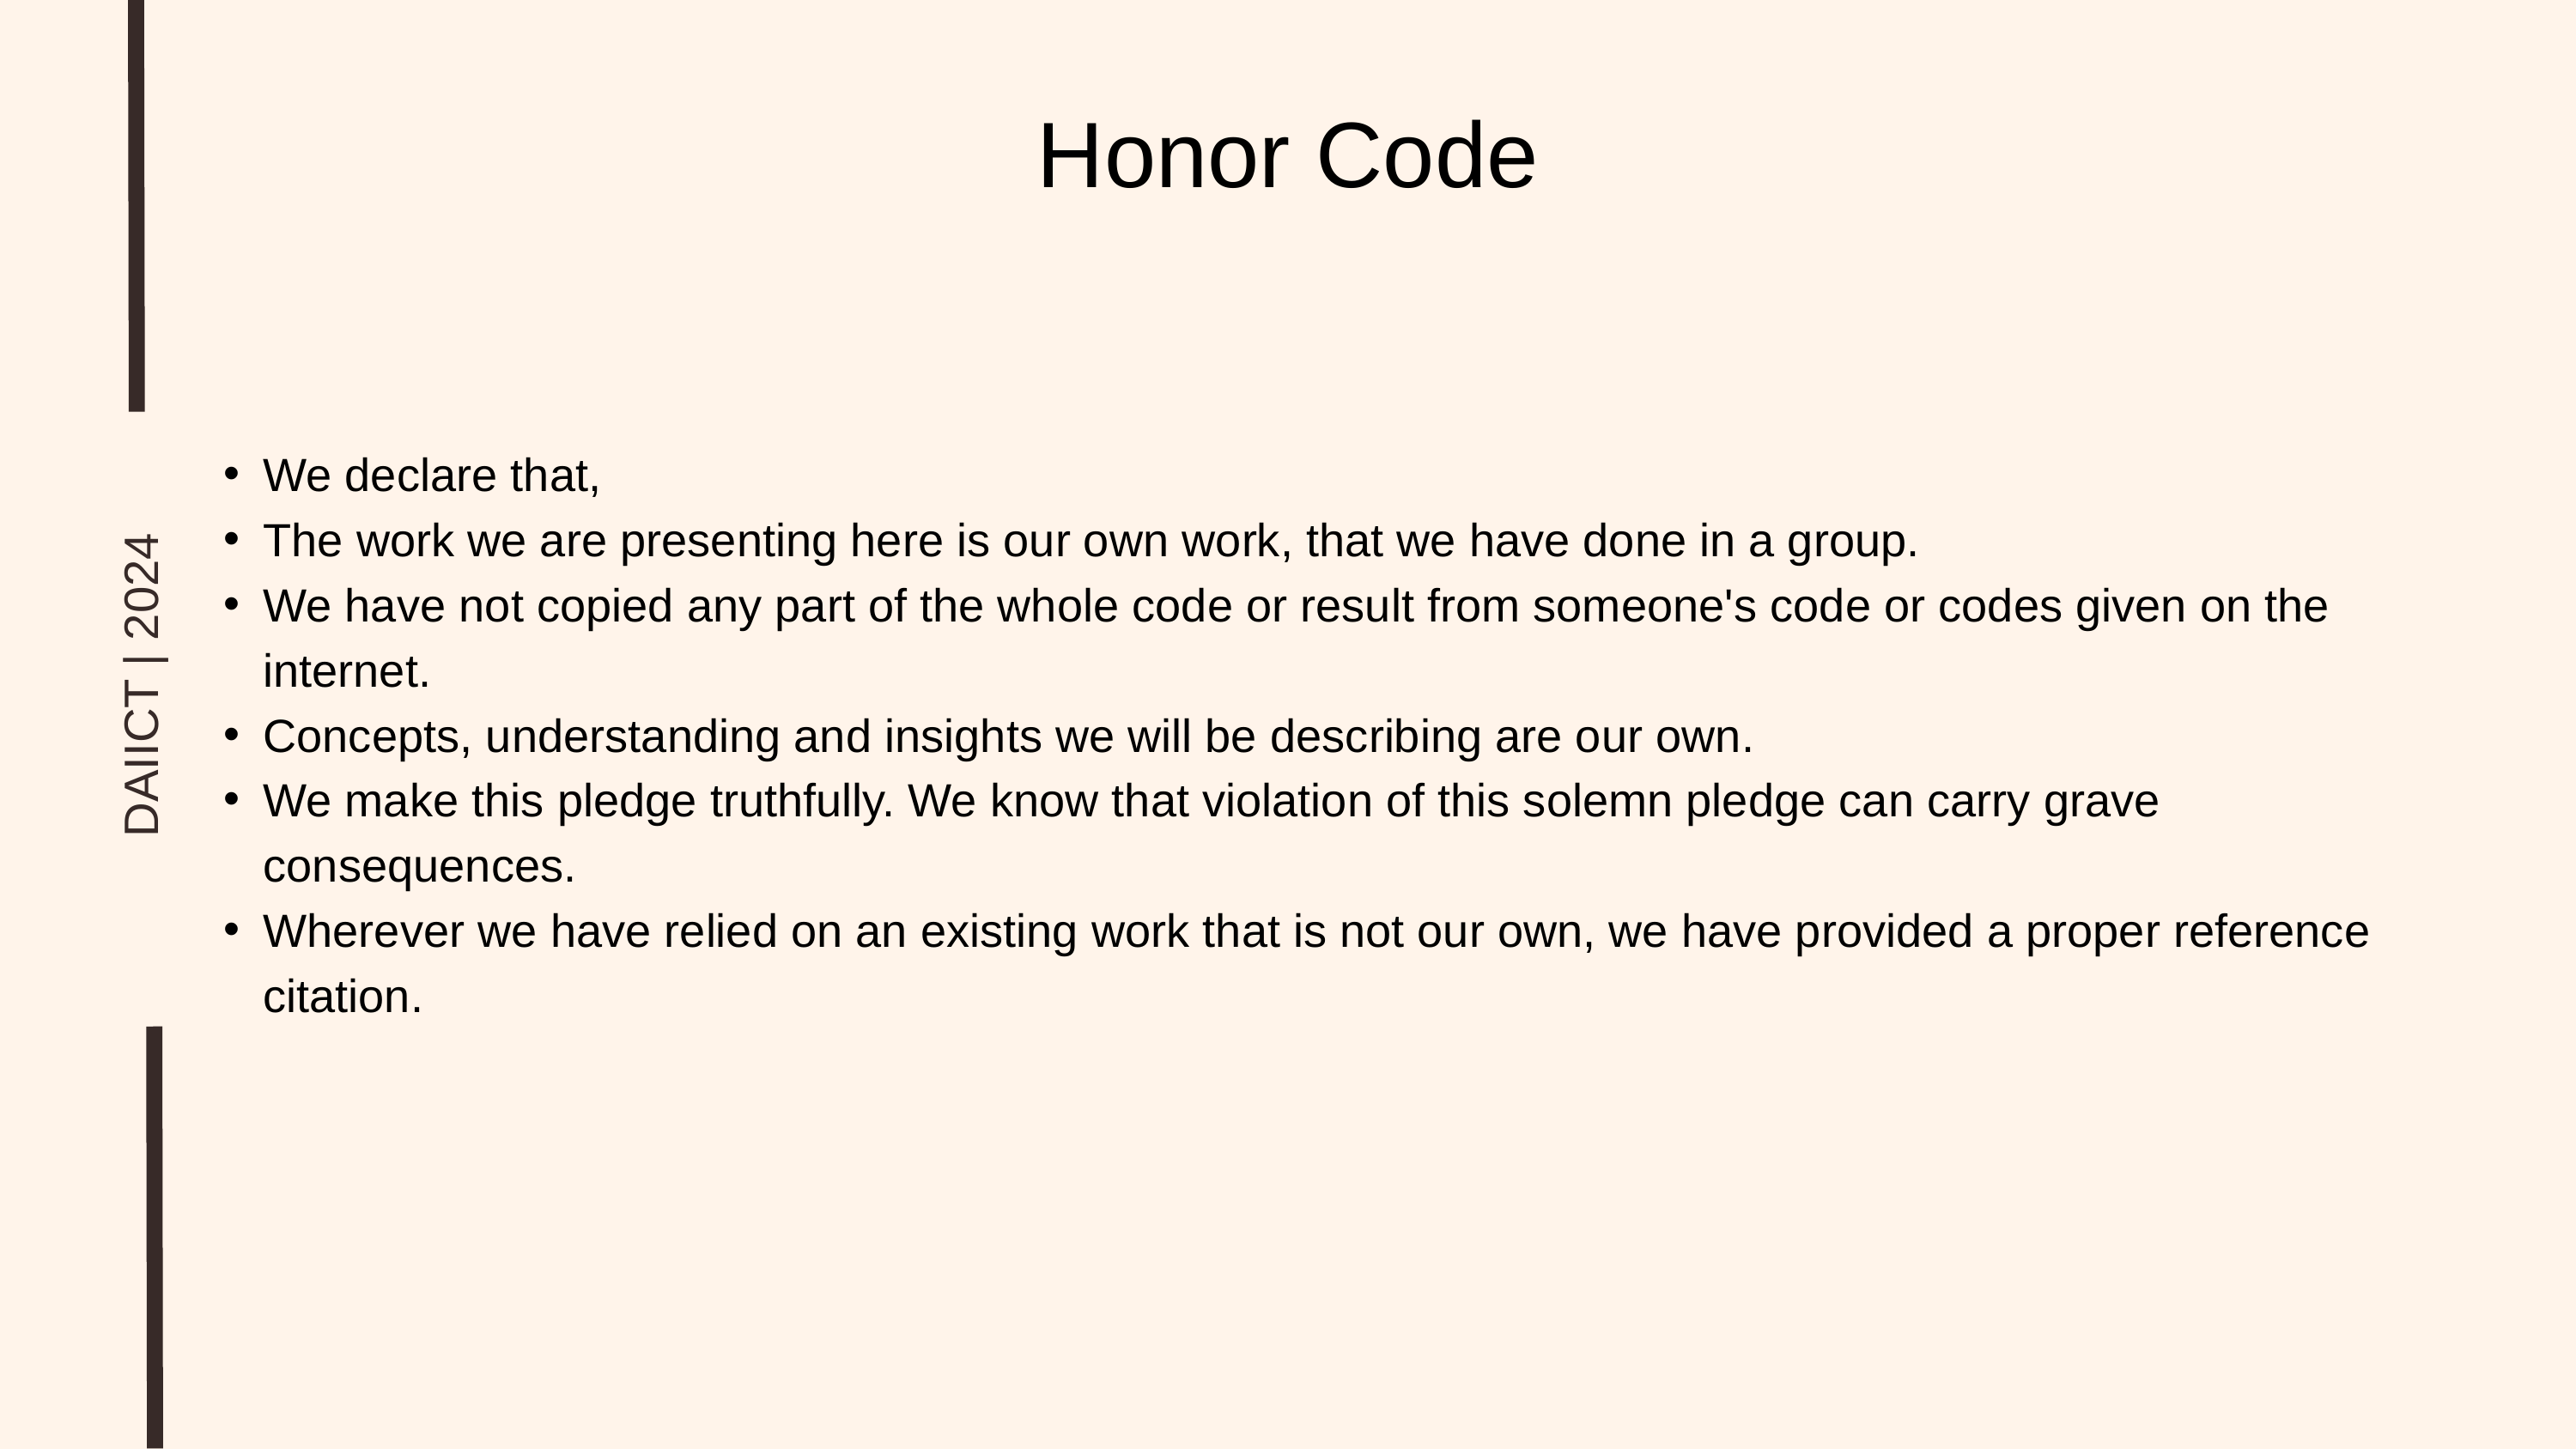

Honor Code

We declare that,
The work we are presenting here is our own work, that we have done in a group.
We have not copied any part of the whole code or result from someone's code or codes given on the internet.
Concepts, understanding and insights we will be describing are our own.
We make this pledge truthfully. We know that violation of this solemn pledge can carry grave consequences.
Wherever we have relied on an existing work that is not our own, we have provided a proper reference citation.

DAIICT | 2024